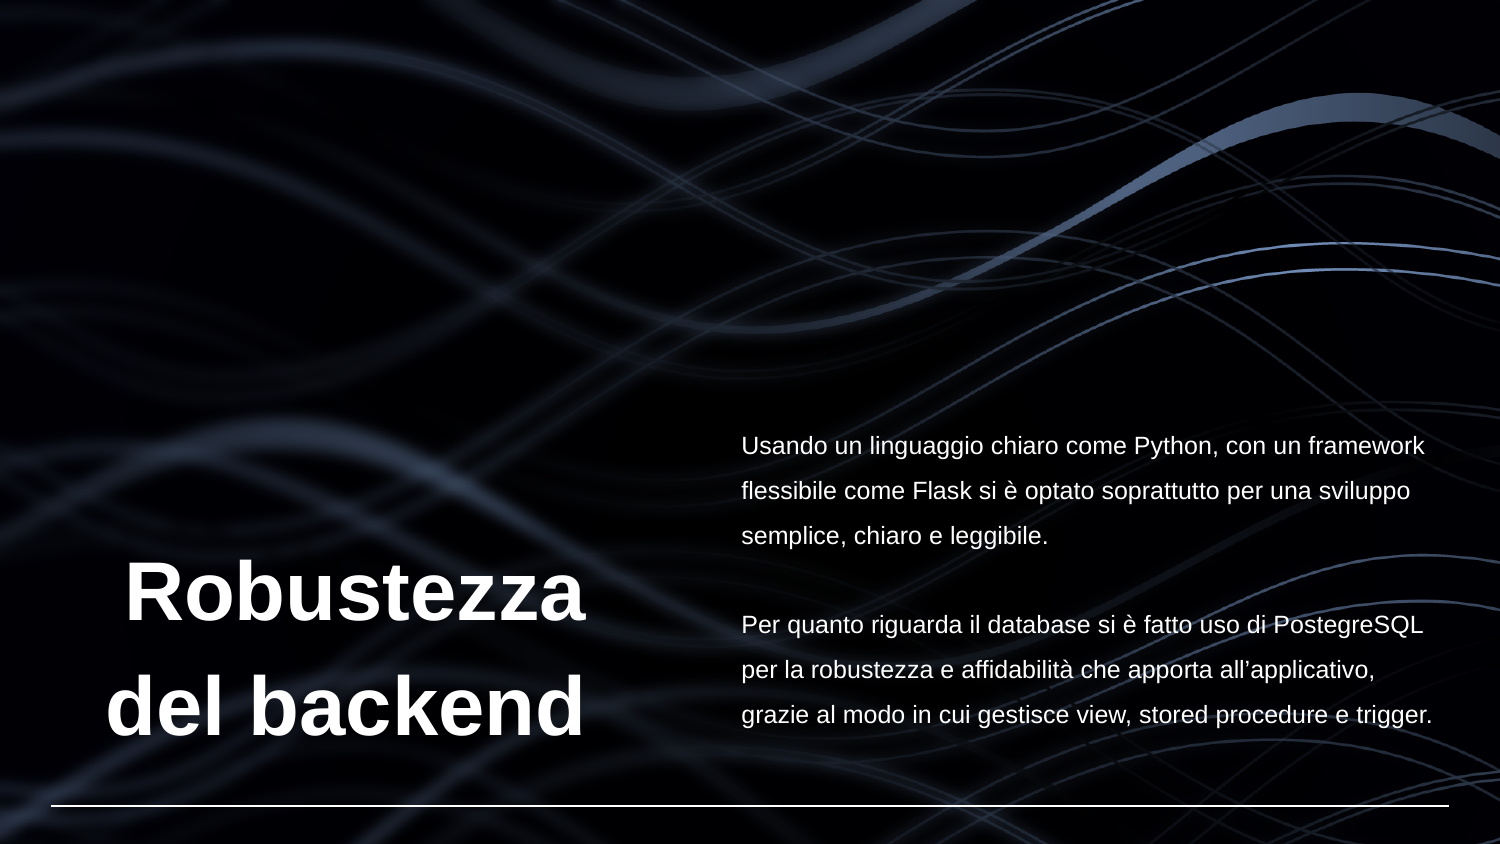

# Robustezza del backend
Usando un linguaggio chiaro come Python, con un framework flessibile come Flask si è optato soprattutto per una sviluppo semplice, chiaro e leggibile.

Per quanto riguarda il database si è fatto uso di PostegreSQL per la robustezza e affidabilità che apporta all’applicativo, grazie al modo in cui gestisce view, stored procedure e trigger.